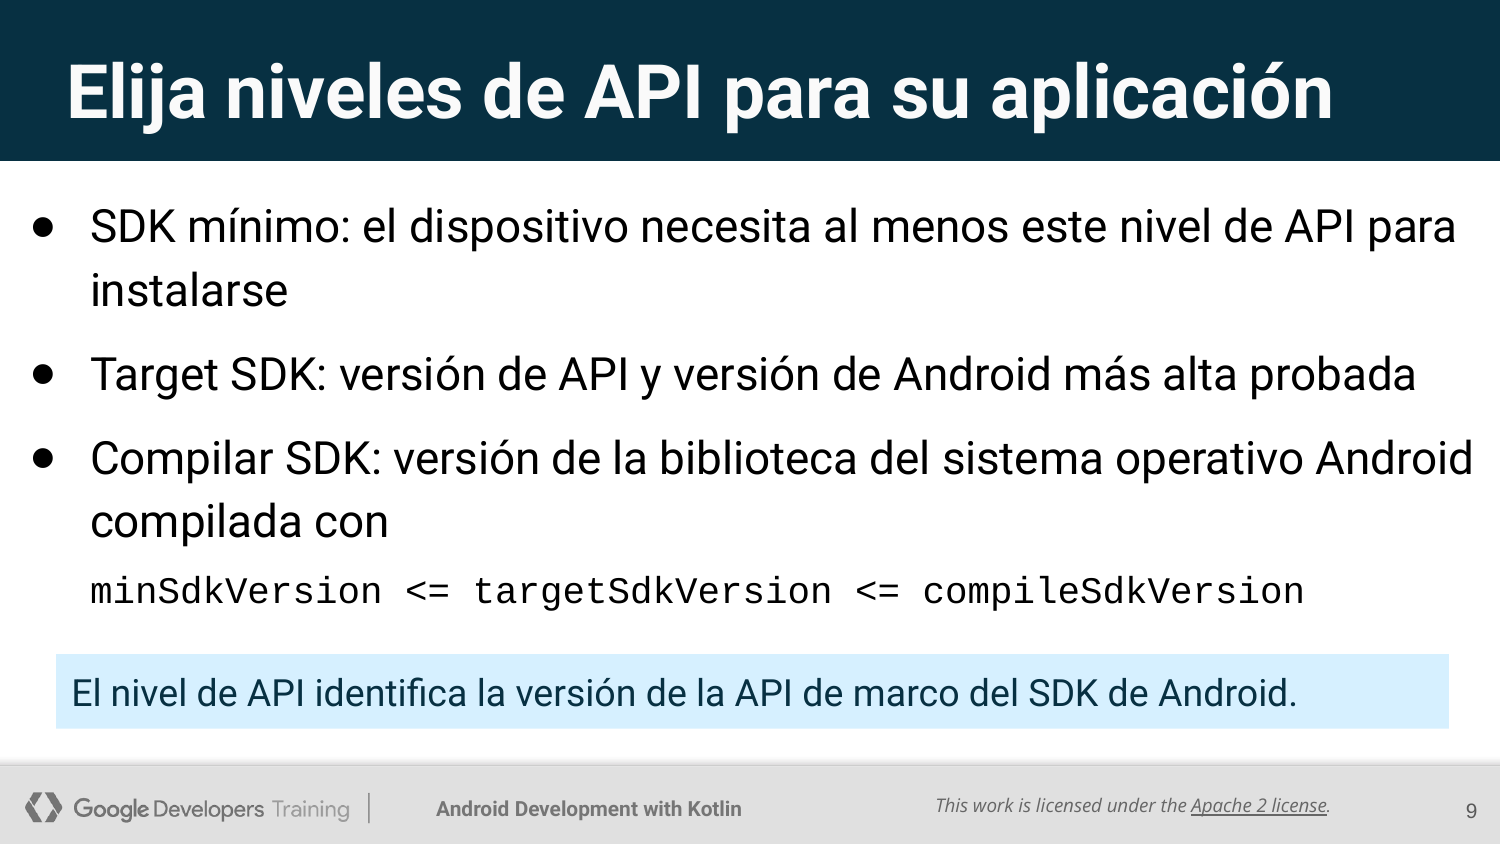

# Elija niveles de API para su aplicación
SDK mínimo: el dispositivo necesita al menos este nivel de API para instalarse
Target SDK: versión de API y versión de Android más alta probada
Compilar SDK: versión de la biblioteca del sistema operativo Android compilada con
minSdkVersion <= targetSdkVersion <= compileSdkVersion
El nivel de API identifica la versión de la API de marco del SDK de Android.
9